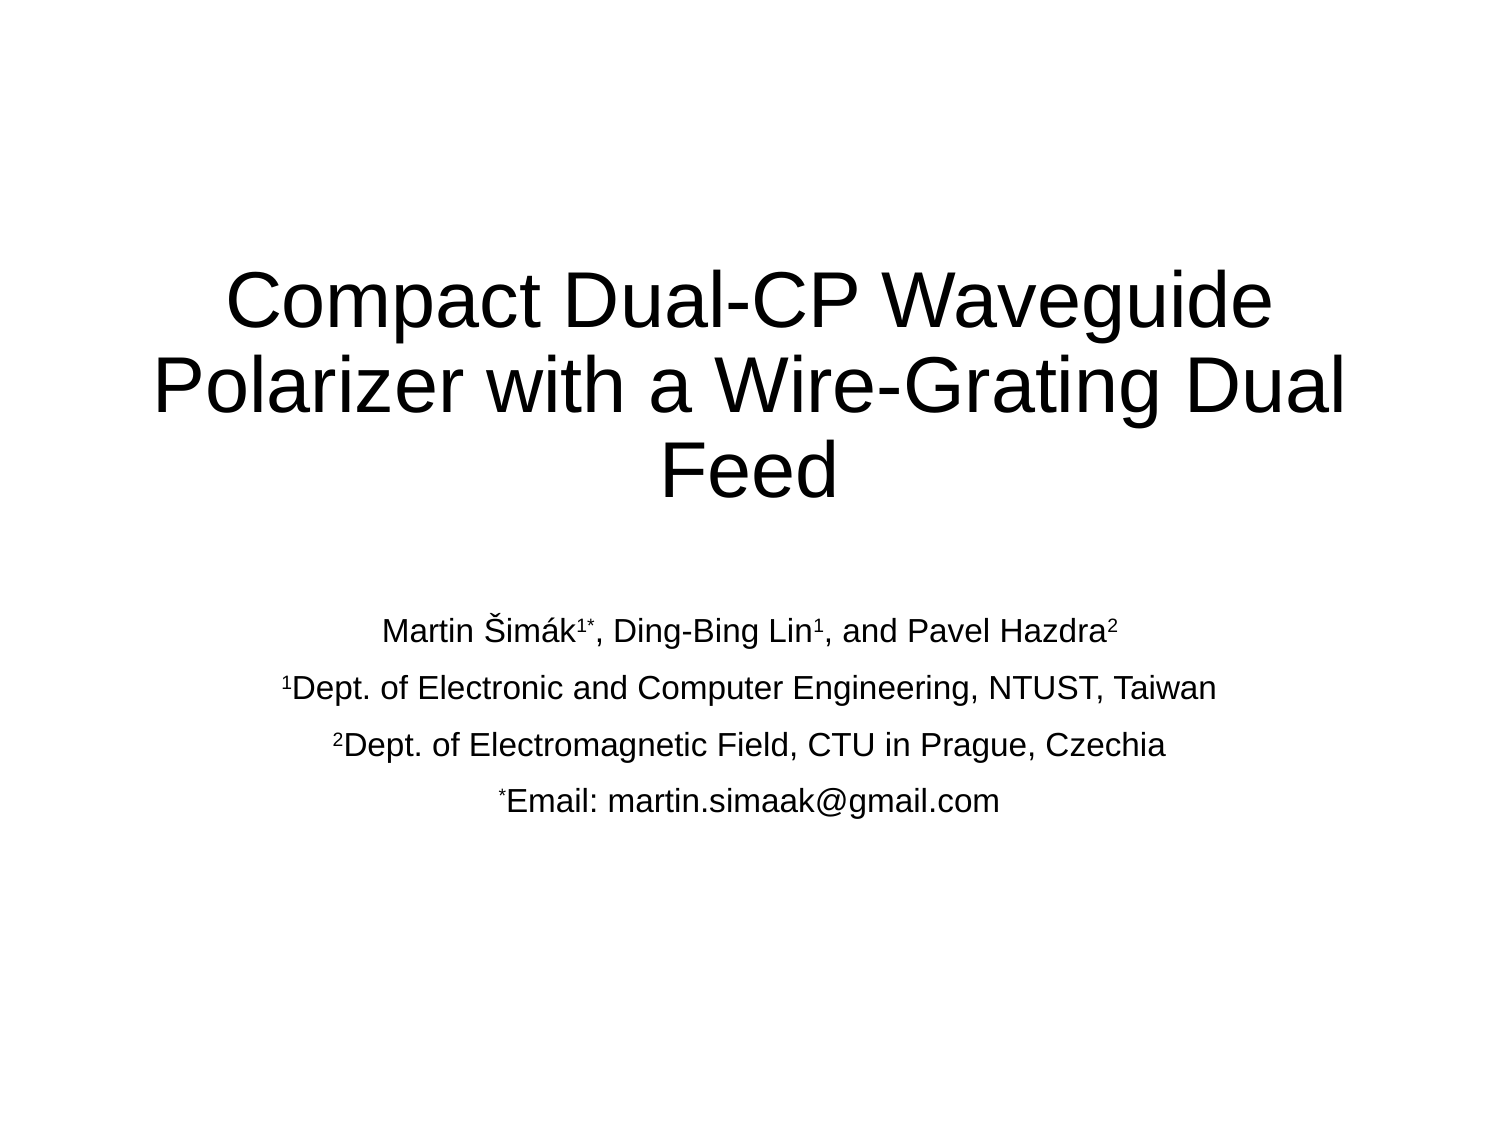

# Compact Dual-CP Waveguide Polarizer with a Wire-Grating Dual Feed
Martin Šimák1*, Ding-Bing Lin1, and Pavel Hazdra2
1Dept. of Electronic and Computer Engineering, NTUST, Taiwan
2Dept. of Electromagnetic Field, CTU in Prague, Czechia
*Email: martin.simaak@gmail.com